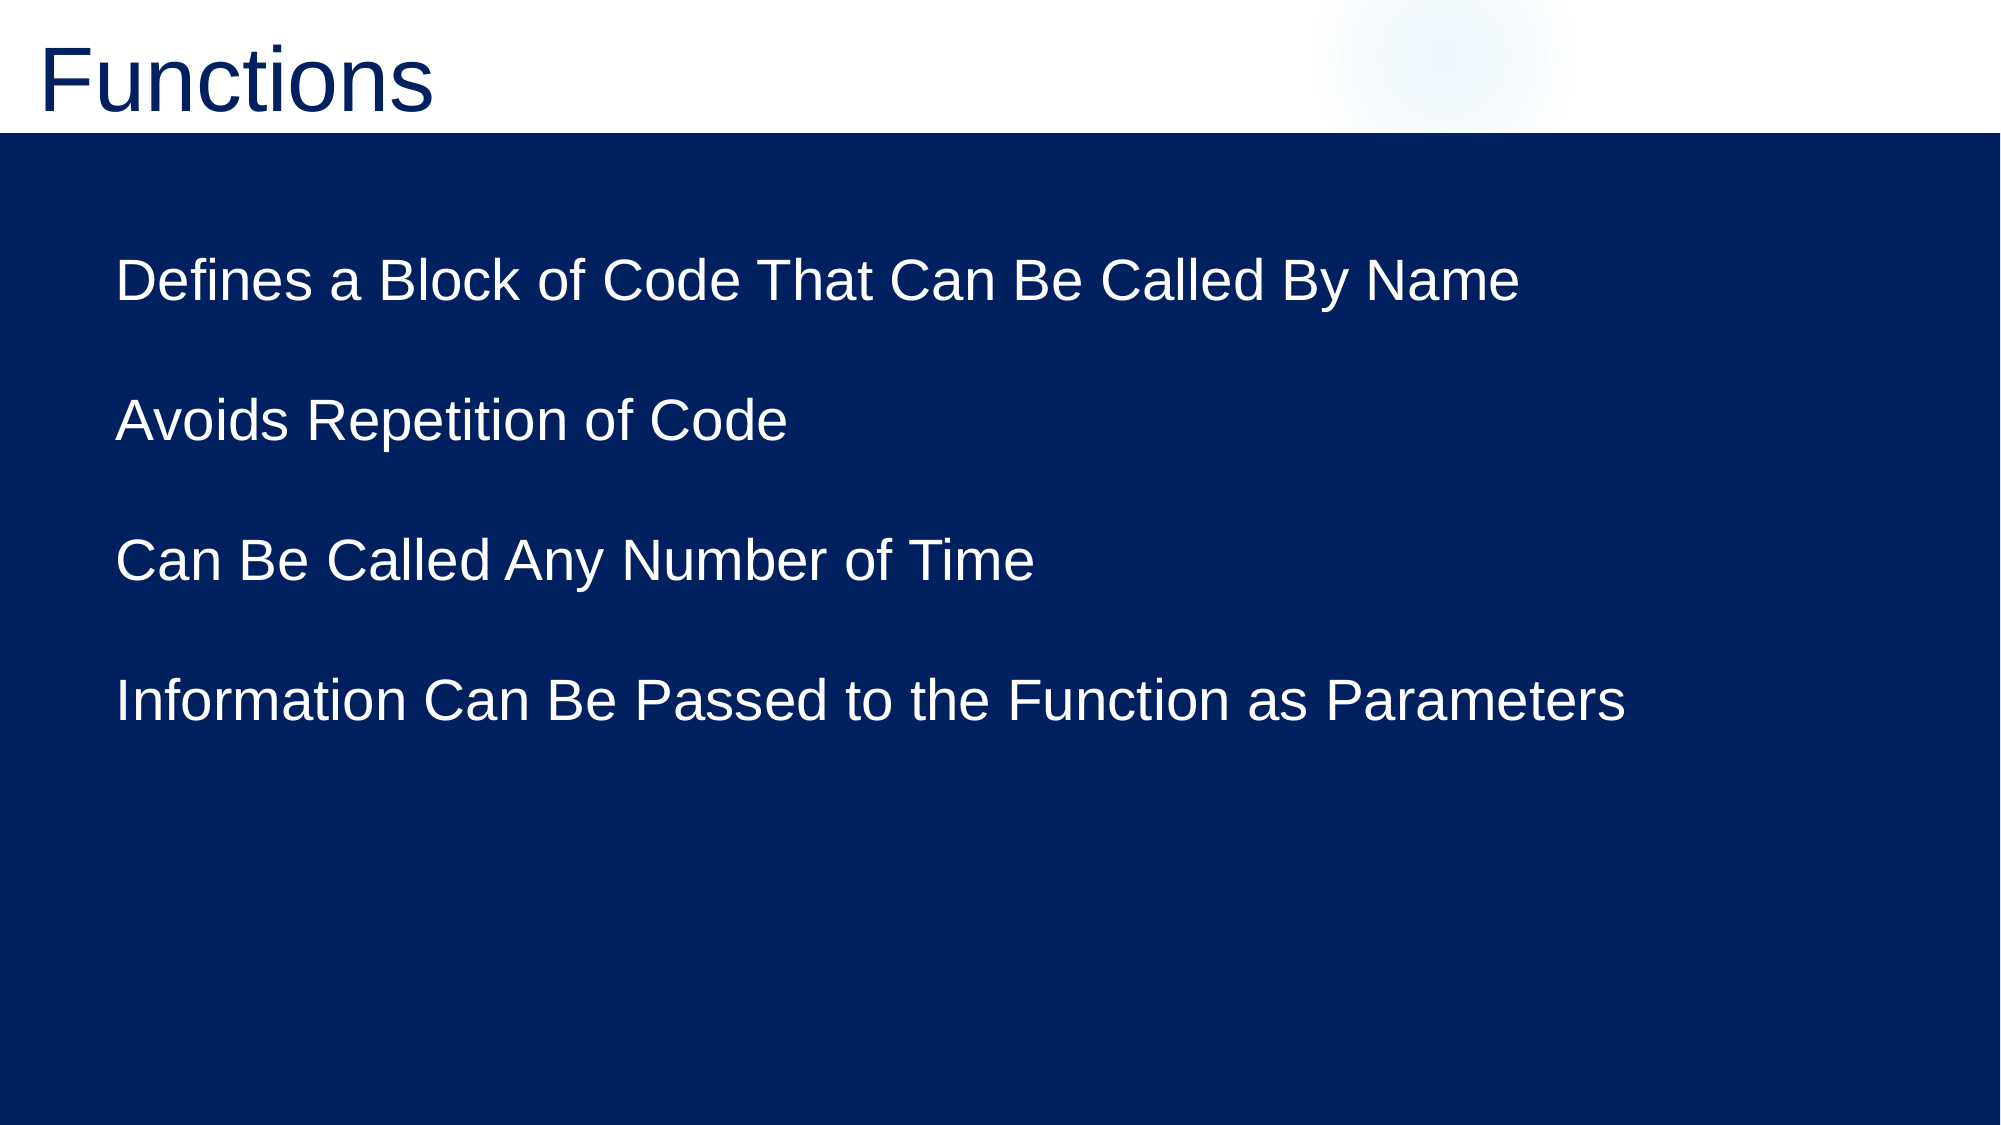

# Functions
Defines a Block of Code That Can Be Called By Name

Avoids Repetition of Code

Can Be Called Any Number of Time

Information Can Be Passed to the Function as Parameters